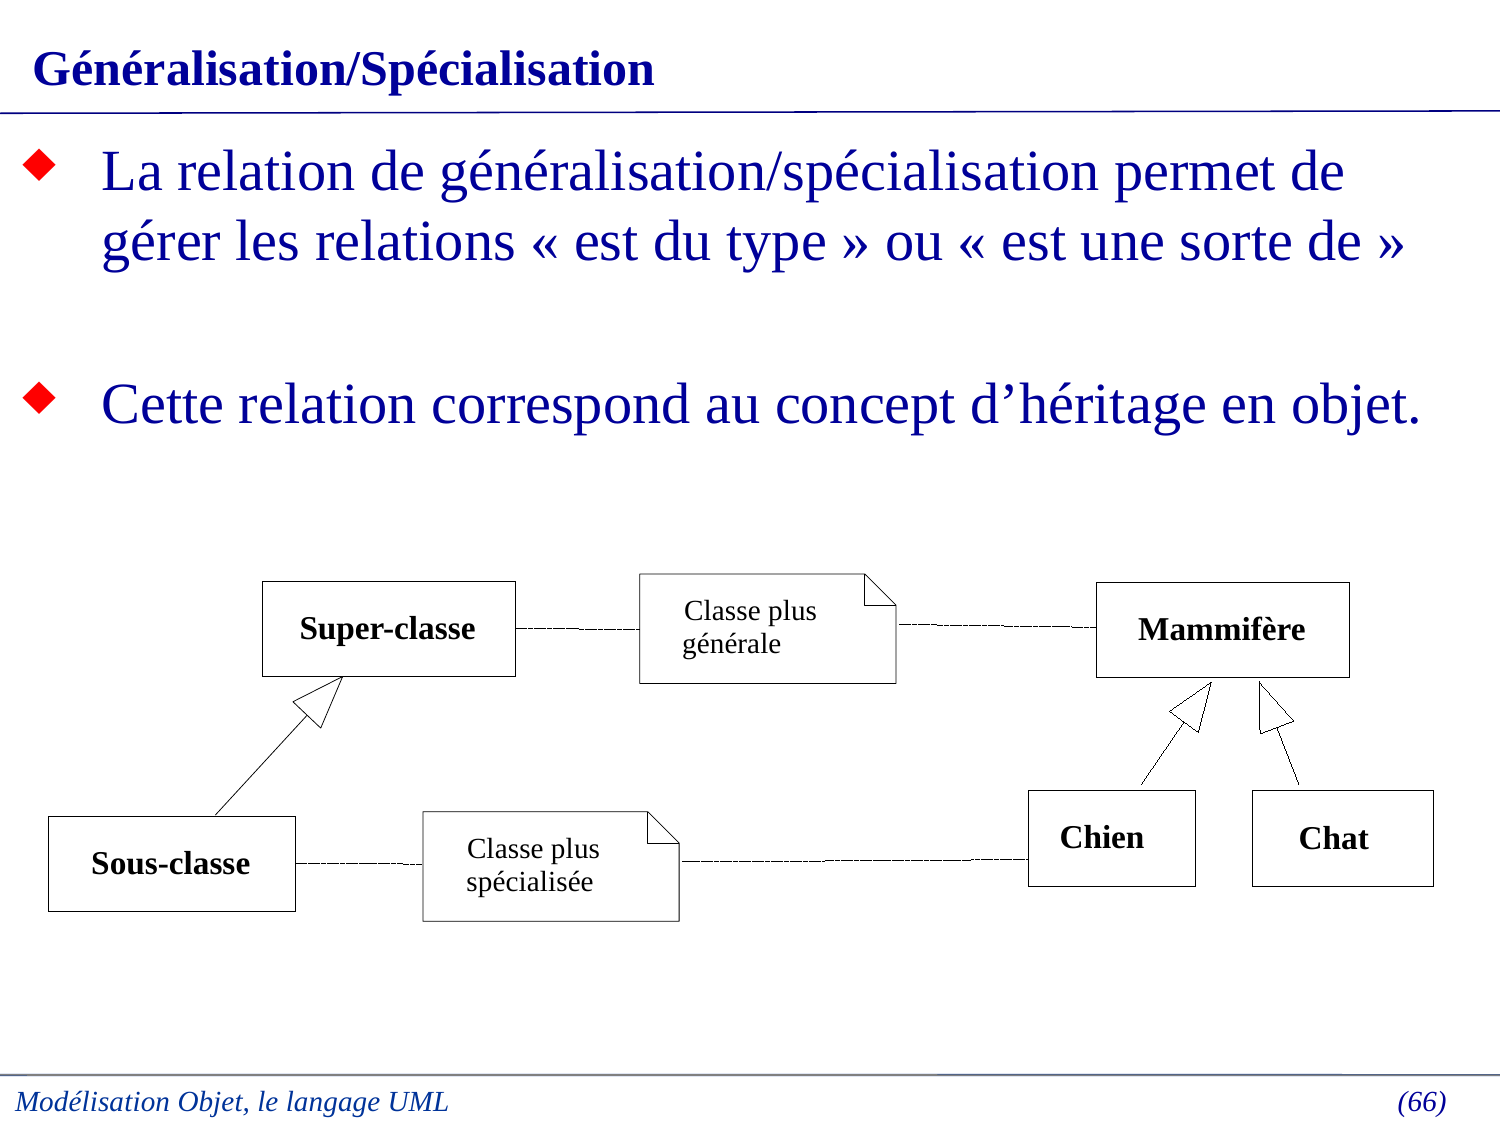

# Généralisation/Spécialisation
La relation de généralisation/spécialisation permet de gérer les relations « est du type » ou « est une sorte de »

Cette relation correspond au concept d’héritage en objet.

Classe plus
Super-classe
Mammifère

générale

Chien

Chat
Classe plus
Sous-classe

spécialisée

Modélisation Objet, le langage UML
 (66)